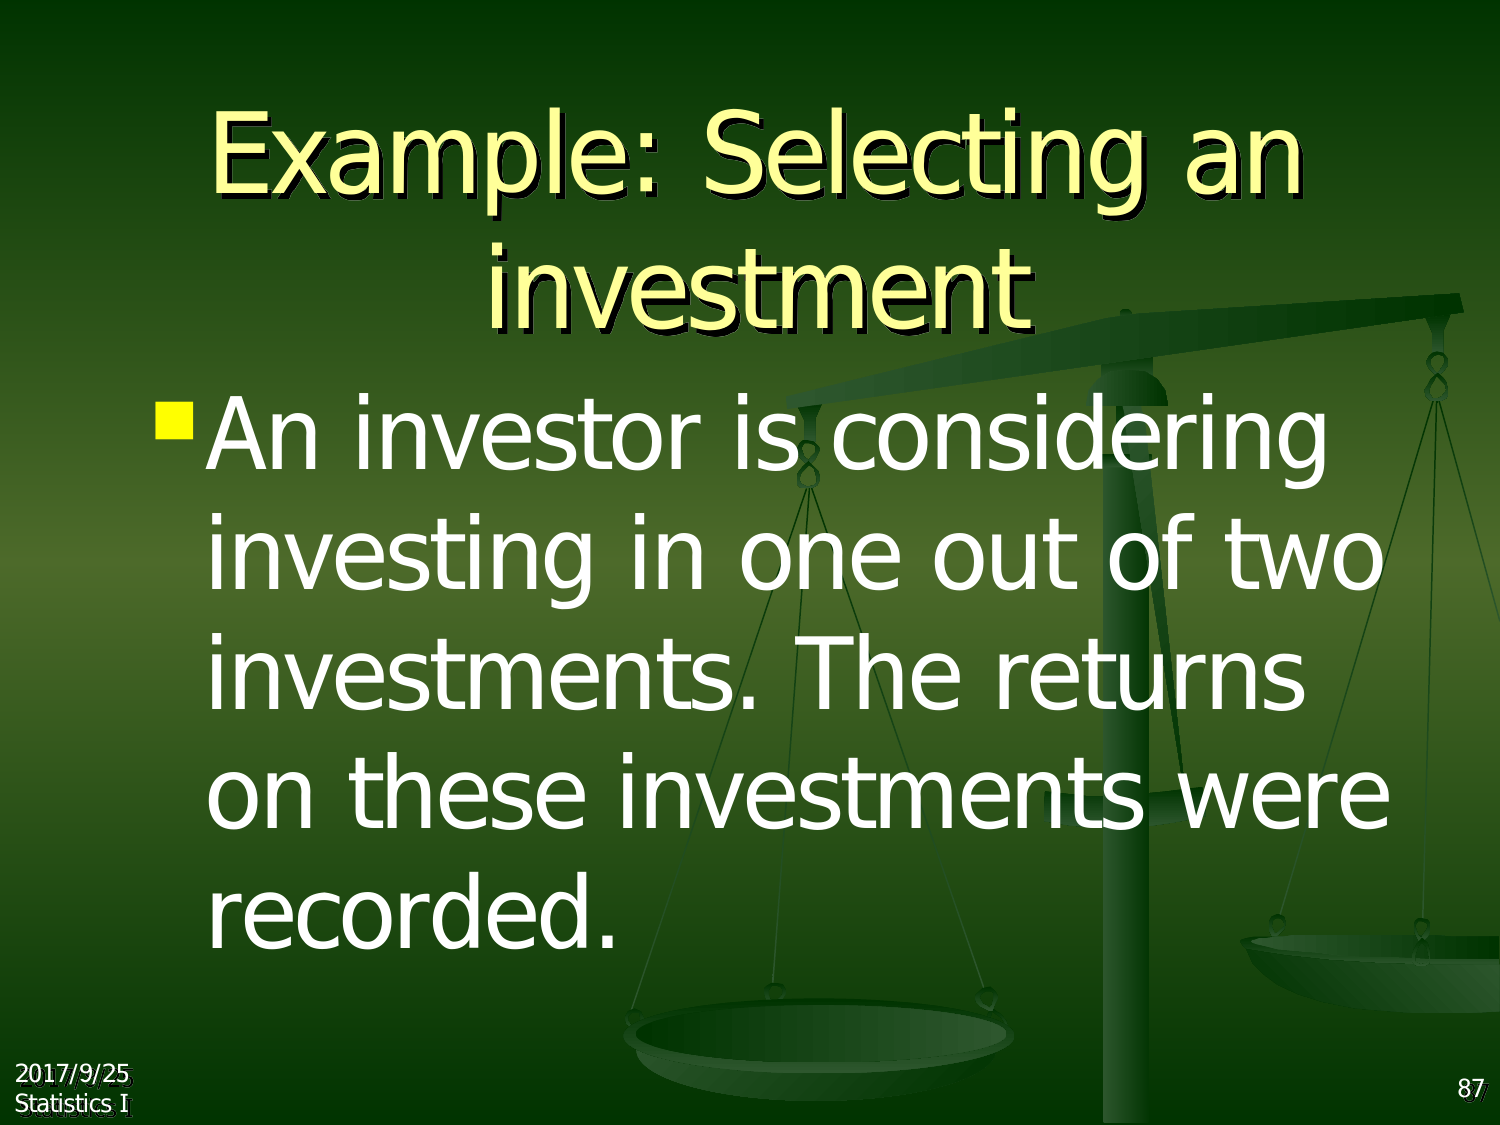

# Example: Selecting an investment
An investor is considering investing in one out of two investments. The returns on these investments were recorded.
2017/9/25
Statistics I
87